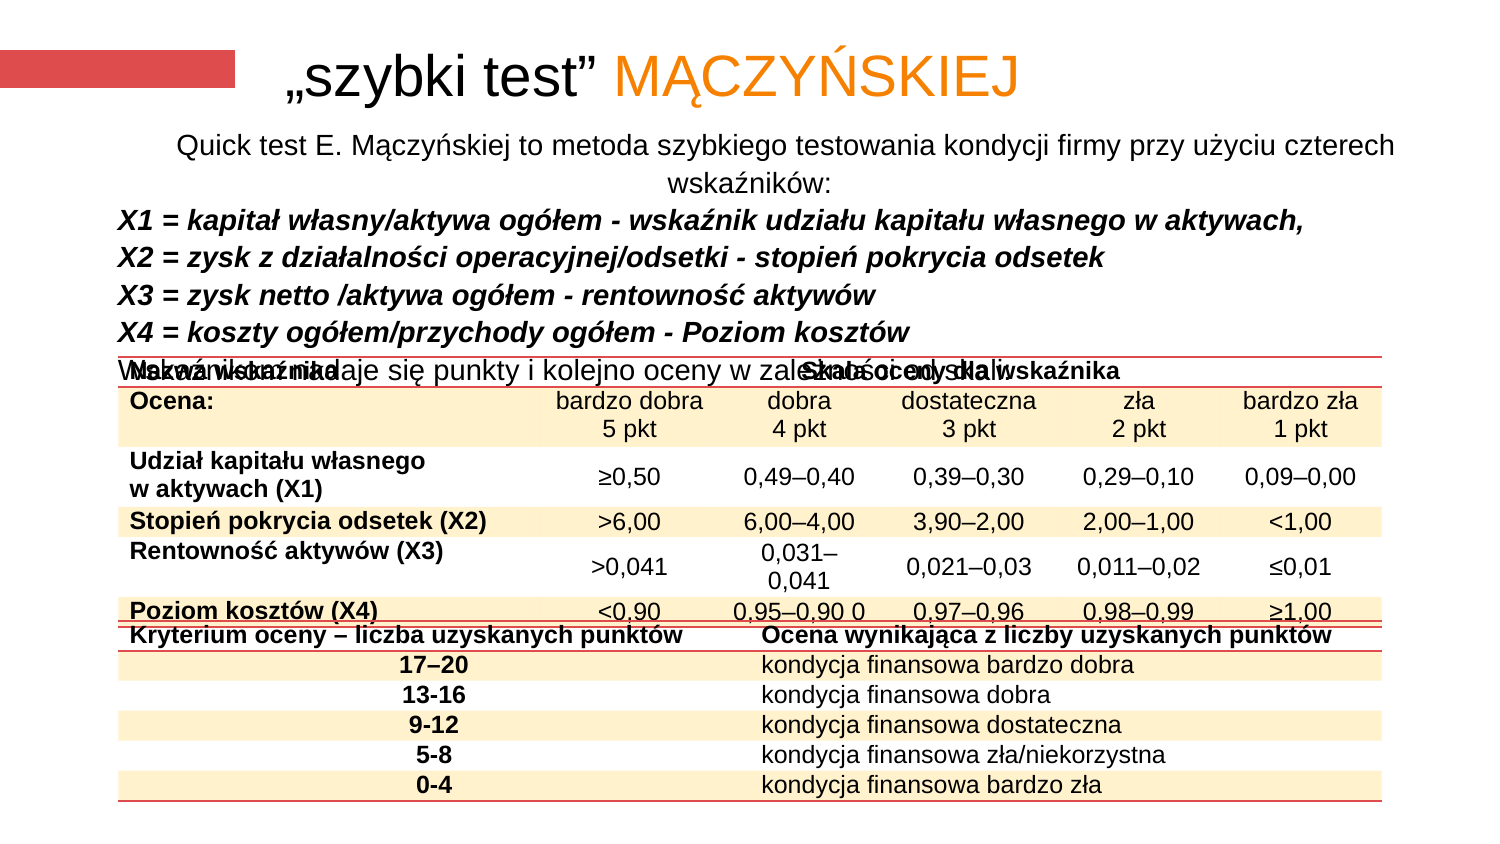

# „szybki test” MĄCZYŃSKIEJ
Quick test E. Mączyńskiej to metoda szybkiego testowania kondycji firmy przy użyciu czterech wskaźników:
X1 = kapitał własny/aktywa ogółem - wskaźnik udziału kapitału własnego w aktywach,
X2 = zysk z działalności operacyjnej/odsetki - stopień pokrycia odsetek
X3 = zysk netto /aktywa ogółem - rentowność aktywów
X4 = koszty ogółem/przychody ogółem - Poziom kosztów
Wskaźnikom nadaje się punkty i kolejno oceny w zależności od skali:

| Nazwa wskaźnika | Skala oceny dla wskaźnika |  |  |  |  |
| --- | --- | --- | --- | --- | --- |
| Ocena: | bardzo dobra 5 pkt | dobra 4 pkt | dostateczna 3 pkt | zła 2 pkt | bardzo zła 1 pkt |
| Udział kapitału własnego w aktywach (X1) | ≥0,50 | 0,49–0,40 | 0,39–0,30 | 0,29–0,10 | 0,09–0,00 |
| Stopień pokrycia odsetek (X2) | >6,00 | 6,00–4,00 | 3,90–2,00 | 2,00–1,00 | <1,00 |
| Rentowność aktywów (X3) | >0,041 | 0,031–0,041 | 0,021–0,03 | 0,011–0,02 | ≤0,01 |
| Poziom kosztów (X4) | <0,90 | 0,95–0,90 0 | 0,97–0,96 | 0,98–0,99 | ≥1,00 |
| Kryterium oceny – liczba uzyskanych punktów | Ocena wynikająca z liczby uzyskanych punktów |
| --- | --- |
| 17–20 | kondycja finansowa bardzo dobra |
| 13-16 | kondycja finansowa dobra |
| 9-12 | kondycja finansowa dostateczna |
| 5-8 | kondycja finansowa zła/niekorzystna |
| 0-4 | kondycja finansowa bardzo zła |